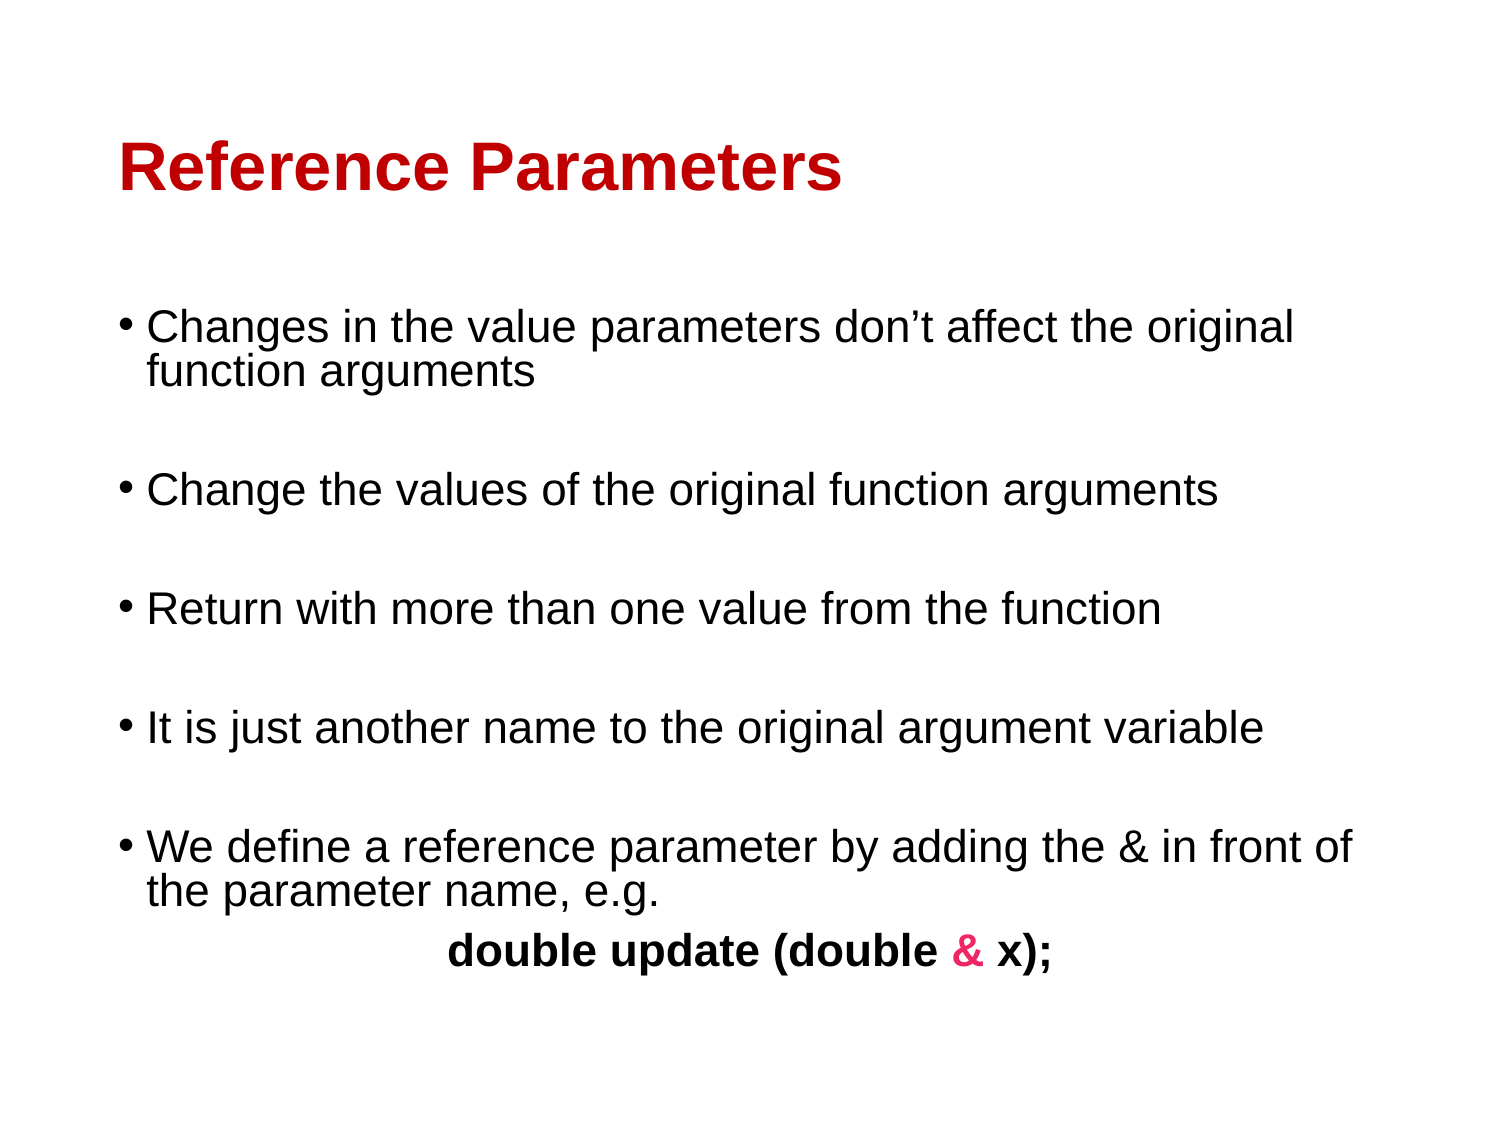

# Reference Parameters
Changes in the value parameters don’t affect the original function arguments

Change the values of the original function arguments

Return with more than one value from the function

It is just another name to the original argument variable

We define a reference parameter by adding the & in front of the parameter name, e.g.
double update (double & x);